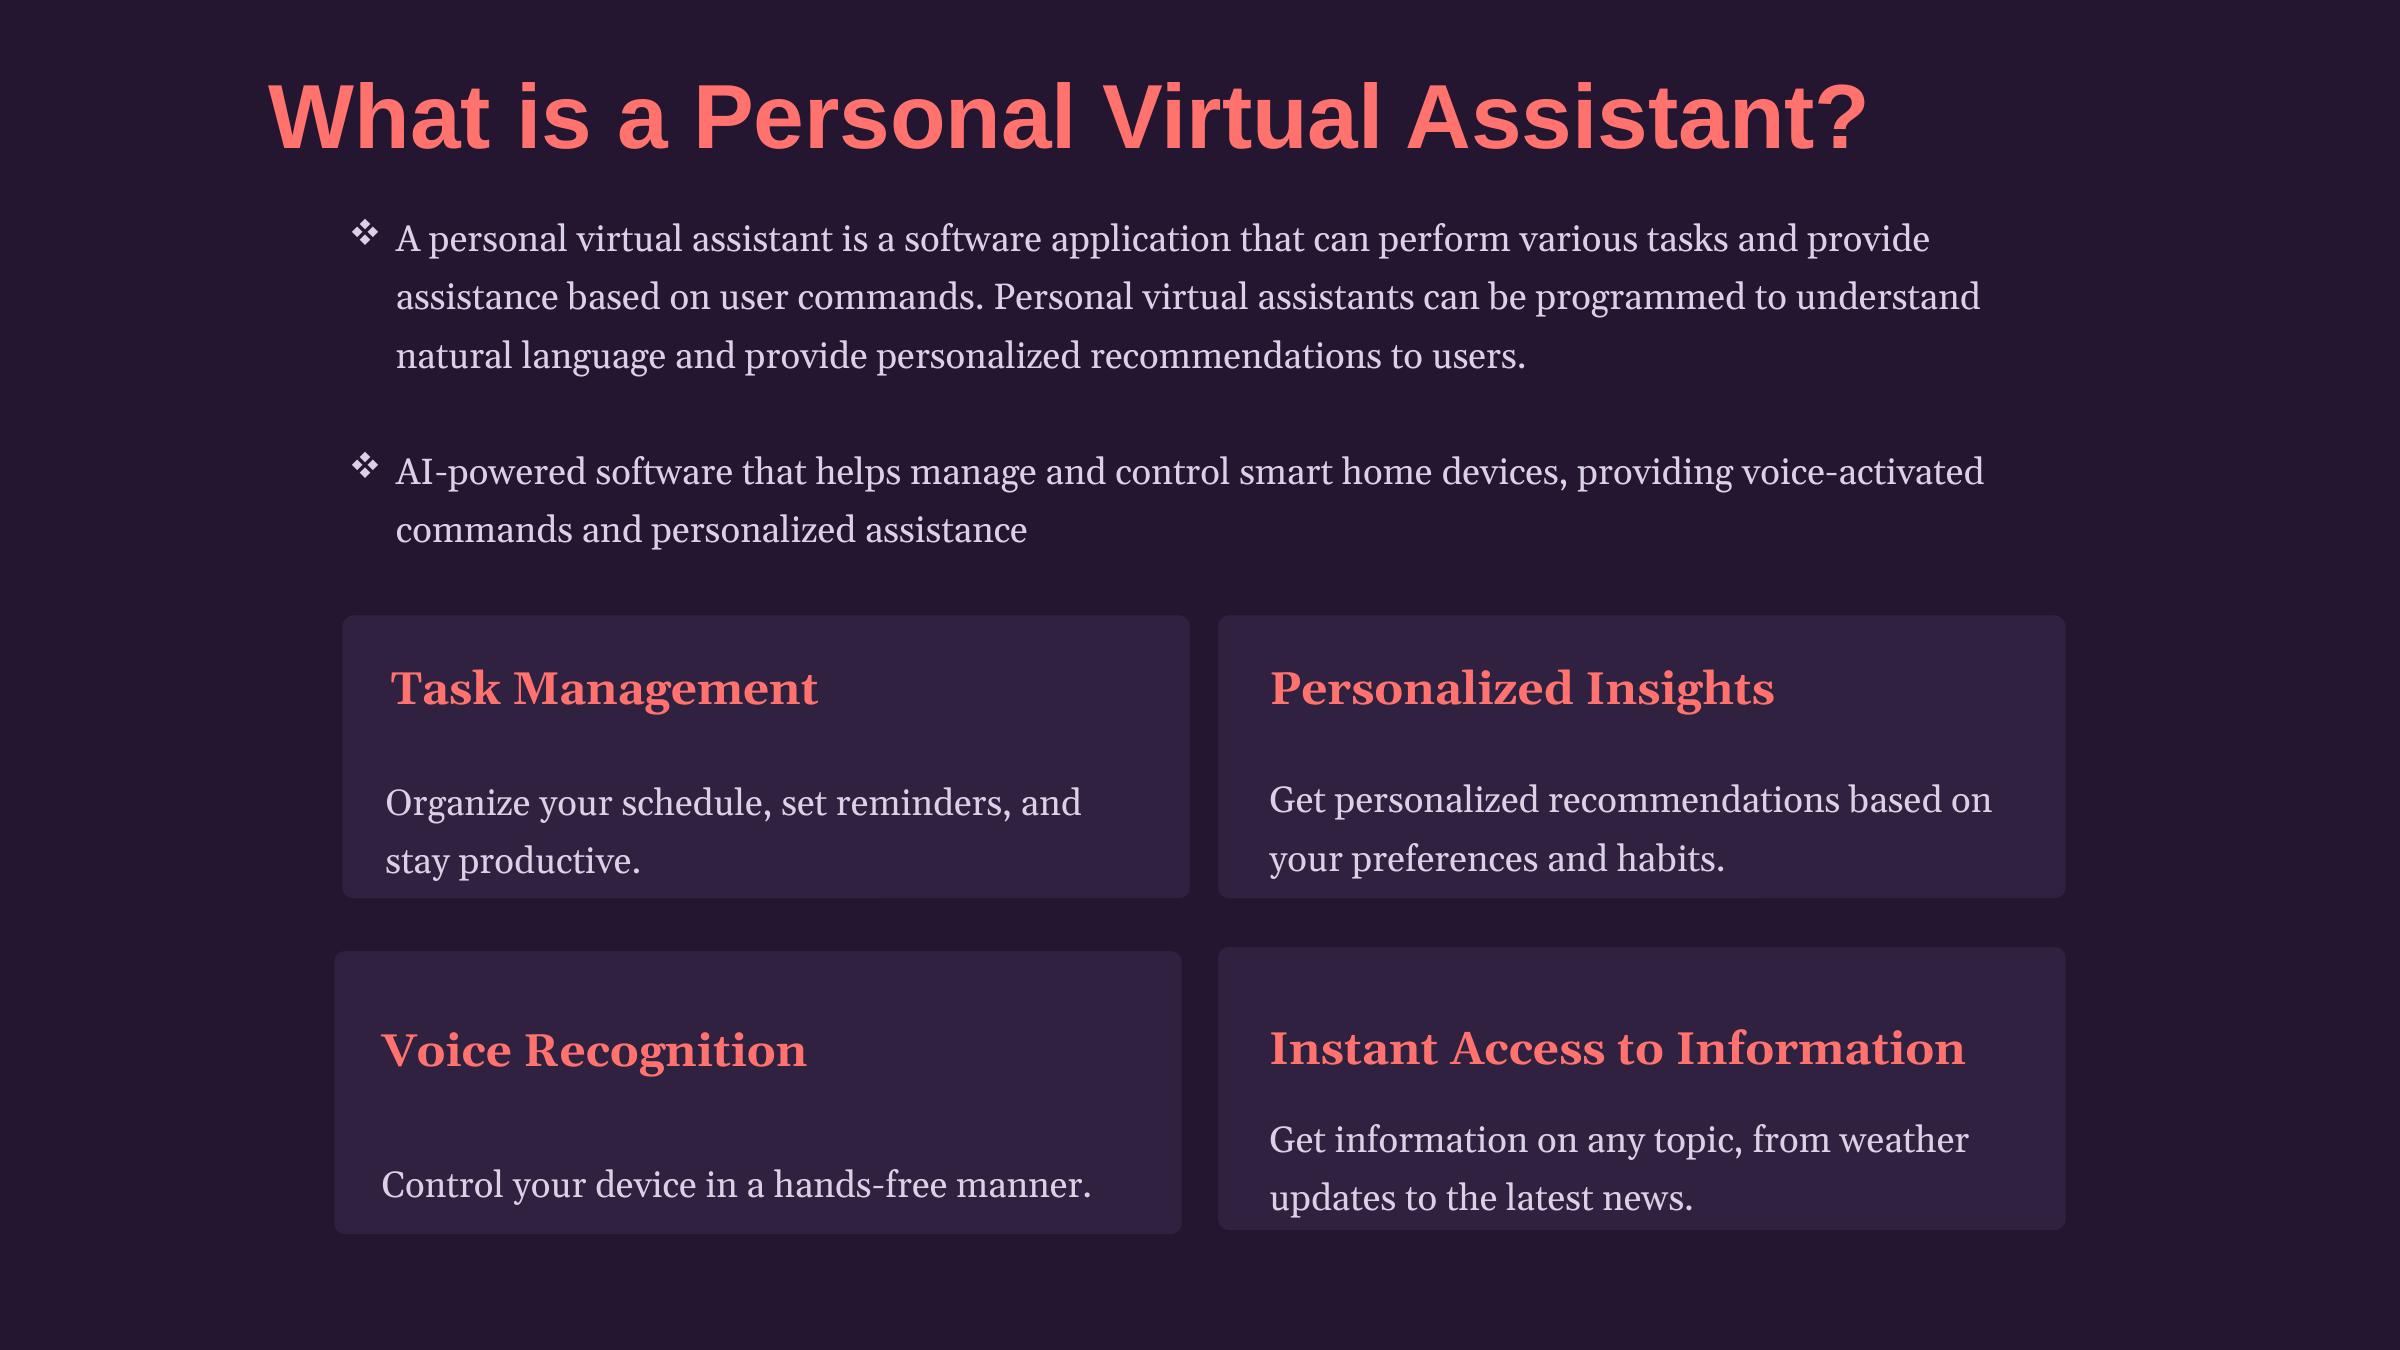

What is a Personal Virtual Assistant?
A personal virtual assistant is a software application that can perform various tasks and provide assistance based on user commands. Personal virtual assistants can be programmed to understand natural language and provide personalized recommendations to users.

AI-powered software that helps manage and control smart home devices, providing voice-activated commands and personalized assistance

Task Management
Personalized Insights
Get personalized recommendations based on your preferences and habits.
Organize your schedule, set reminders, and stay productive.

Instant Access to Information
Voice Recognition
Get information on any topic, from weather updates to the latest news.
Control your device in a hands-free manner.